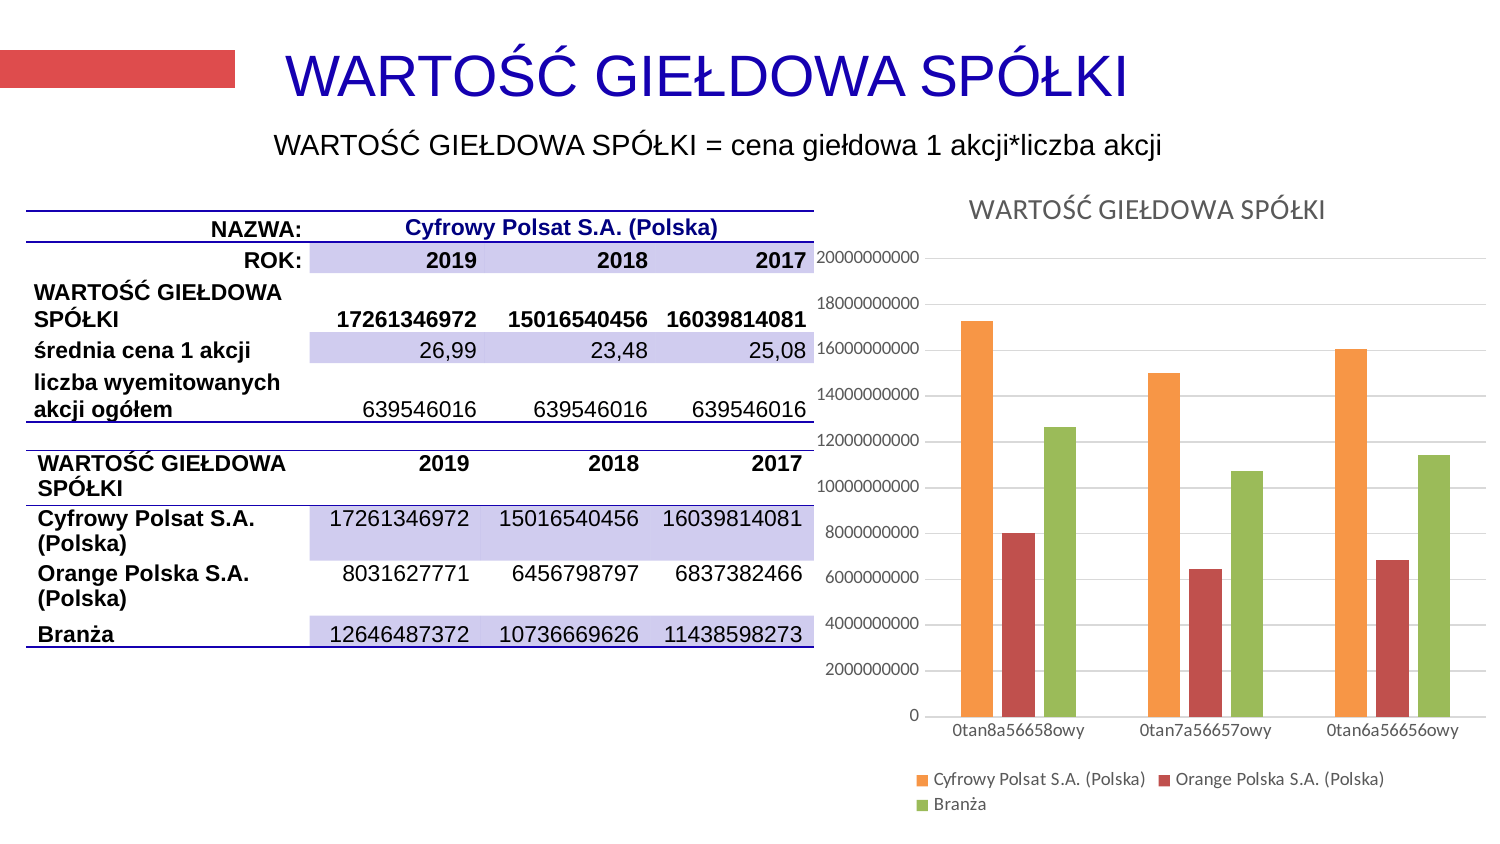

# WARTOŚĆ GIEŁDOWA SPÓŁKI
WARTOŚĆ GIEŁDOWA SPÓŁKI = cena giełdowa 1 akcji*liczba akcji

### Chart: WARTOŚĆ GIEŁDOWA SPÓŁKI

| Category | Cyfrowy Polsat S.A. (Polska) | Orange Polska S.A. (Polska) | Branża |
|---|---|---|---|
| 2019 | 17261346971.84 | 8031627771.4800005 | 12646487371.66 |
| 2018 | 15016540455.68 | 6456798796.68 | 10736669626.18 |
| 2017 | 16039814081.279999 | 6837382465.59 | 11438598273.435 |
| NAZWA: | Cyfrowy Polsat S.A. (Polska) |  |  |
| --- | --- | --- | --- |
| ROK: | 2019 | 2018 | 2017 |
| WARTOŚĆ GIEŁDOWA SPÓŁKI | 17261346972 | 15016540456 | 16039814081 |
| średnia cena 1 akcji | 26,99 | 23,48 | 25,08 |
| liczba wyemitowanych akcji ogółem | 639546016 | 639546016 | 639546016 |
| WARTOŚĆ GIEŁDOWA SPÓŁKI | 2019 | 2018 | 2017 |
| --- | --- | --- | --- |
| Cyfrowy Polsat S.A. (Polska) | 17261346972 | 15016540456 | 16039814081 |
| Orange Polska S.A. (Polska) | 8031627771 | 6456798797 | 6837382466 |
| Branża | 12646487372 | 10736669626 | 11438598273 |